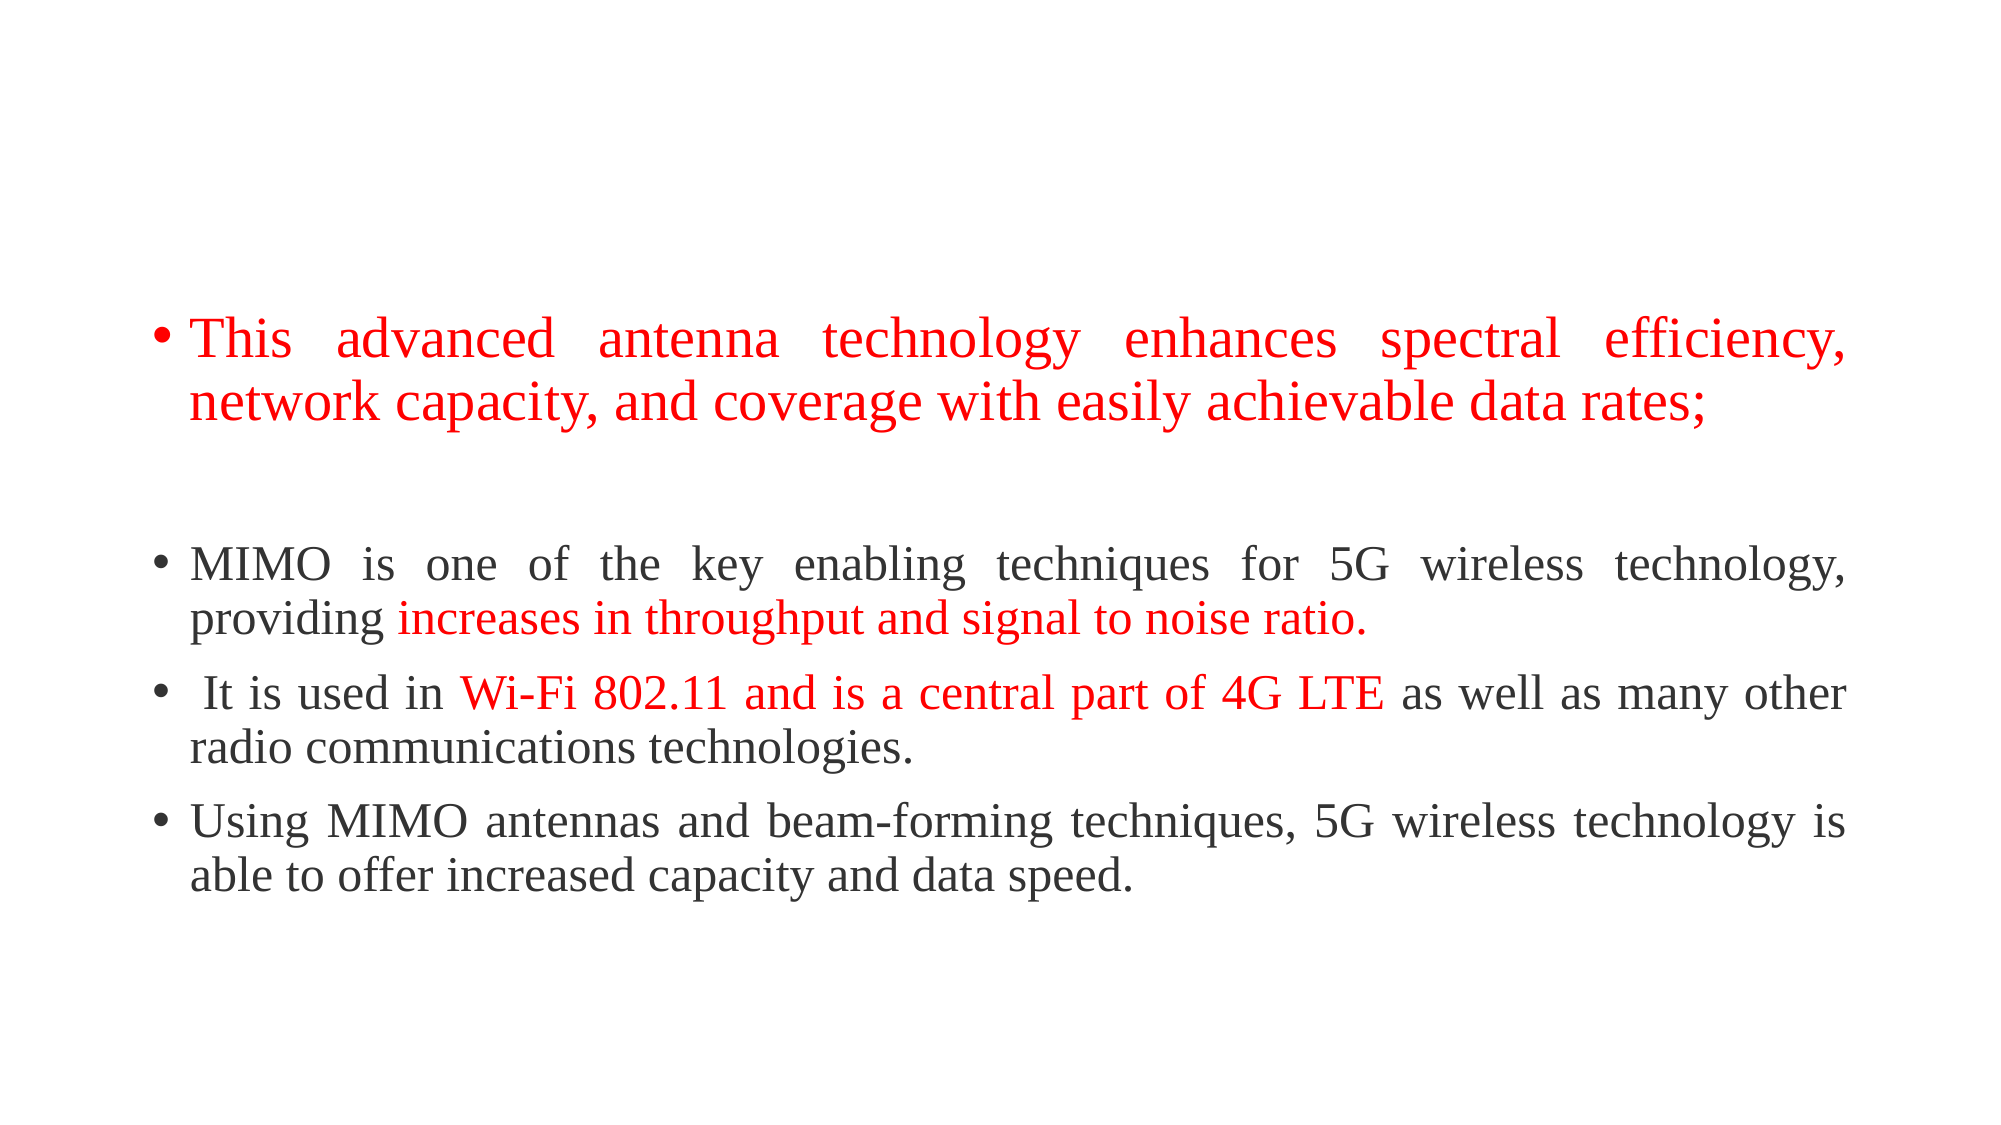

#
This advanced antenna technology enhances spectral efficiency, network capacity, and coverage with easily achievable data rates;

MIMO is one of the key enabling techniques for 5G wireless technology, providing increases in throughput and signal to noise ratio.
 It is used in Wi-Fi 802.11 and is a central part of 4G LTE as well as many other radio communications technologies.
Using MIMO antennas and beam-forming techniques, 5G wireless technology is able to offer increased capacity and data speed.